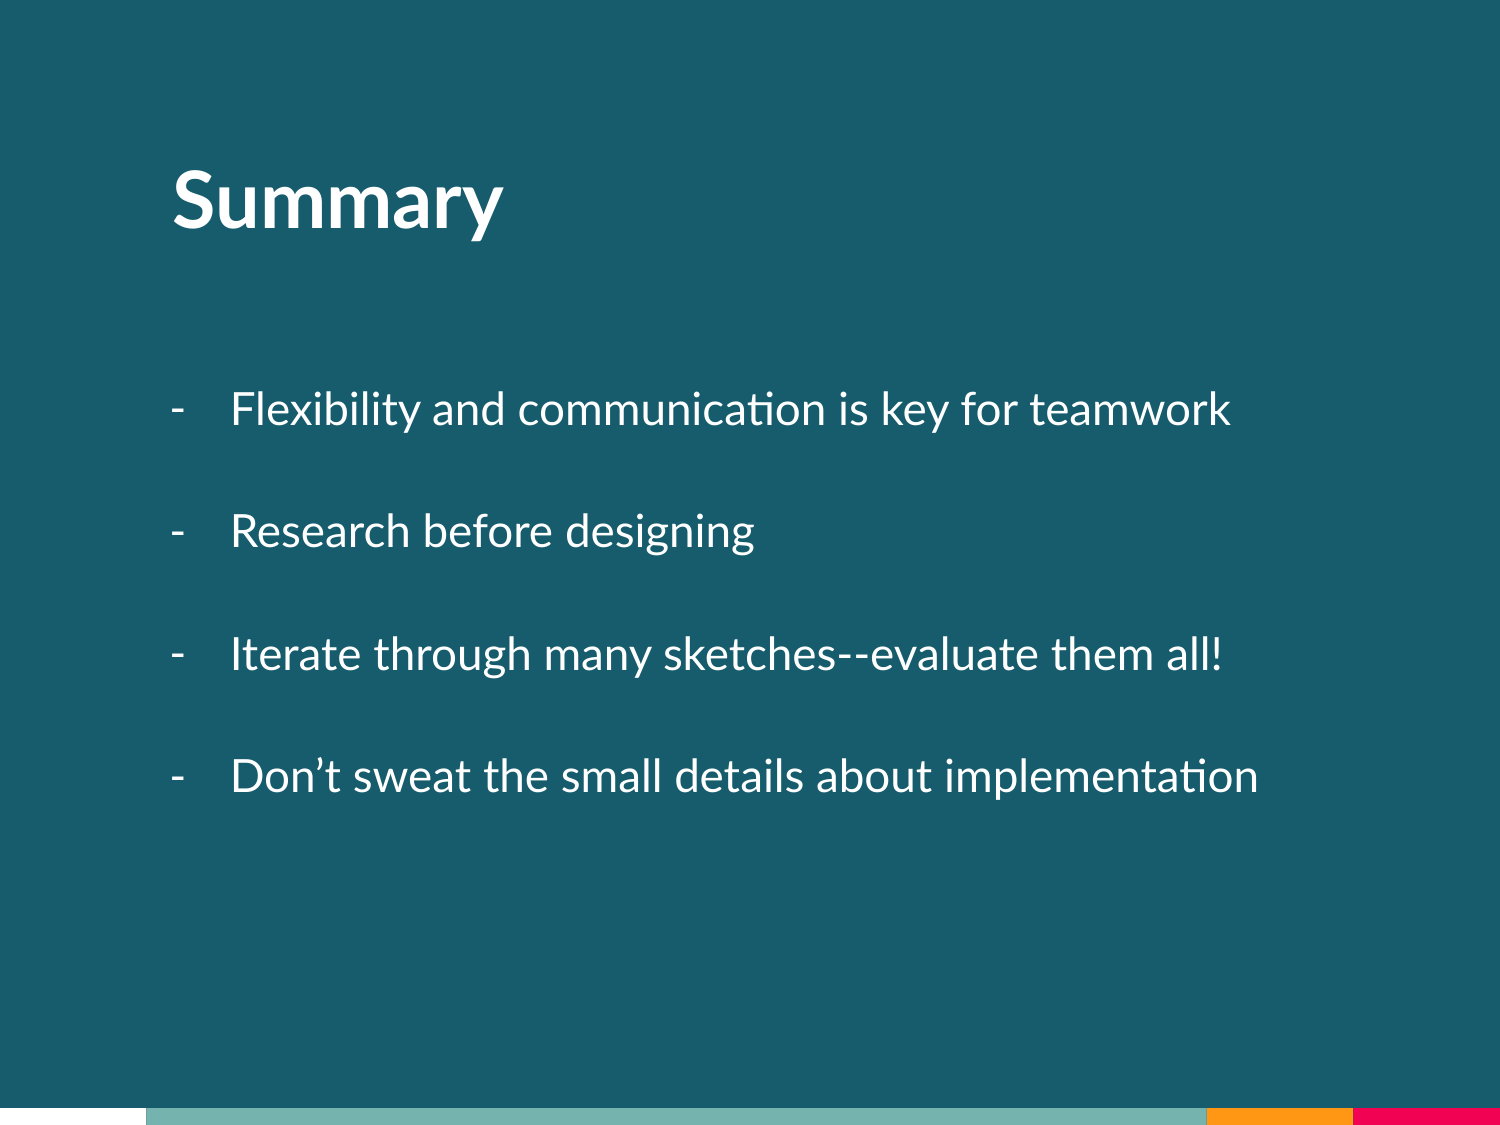

Summary
Flexibility and communication is key for teamwork
Research before designing
Iterate through many sketches--evaluate them all!
Don’t sweat the small details about implementation